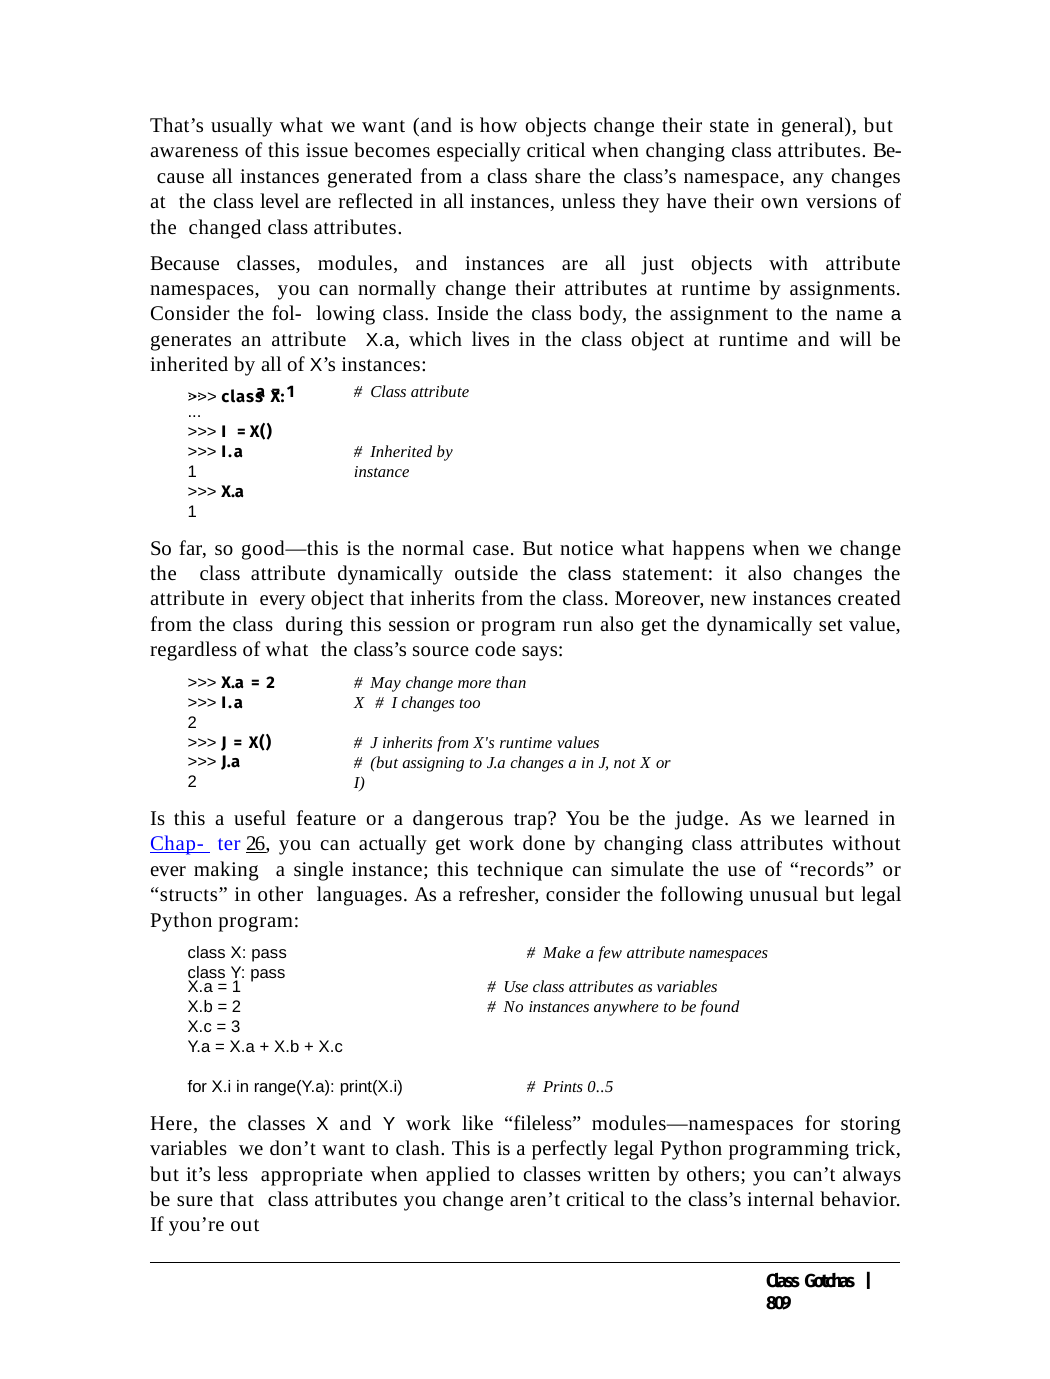

That’s usually what we want (and is how objects change their state in general), but  awareness of this issue becomes especially critical when changing class attributes. Be-  cause all instances generated from a class share the class’s namespace, any changes at  the class level are reflected in all instances, unless they have their own versions of the  changed class attributes.
Because classes, modules, and instances are all just objects with attribute namespaces,  you can normally change their attributes at runtime by assignments. Consider the fol-  lowing class. Inside the class body, the assignment to the name a generates an attribute  X.a, which lives in the class object at runtime and will be inherited by all of X’s instances:
>>> class X:
...	a = 1
...
>>> I = X()
>>> I.a
1
>>> X.a
1
# Class attribute
# Inherited by instance
So far, so good—this is the normal case. But notice what happens when we change the  class attribute dynamically outside the class statement: it also changes the attribute in  every object that inherits from the class. Moreover, new instances created from the class  during this session or program run also get the dynamically set value, regardless of what  the class’s source code says:
>>> X.a = 2
>>> I.a
2
>>> J = X()
>>> J.a
2
# May change more than X  # I changes too
# J inherits from X's runtime values
# (but assigning to J.a changes a in J, not X or I)
Is this a useful feature or a dangerous trap? You be the judge. As we learned in Chap-  ter 26, you can actually get work done by changing class attributes without ever making  a single instance; this technique can simulate the use of “records” or “structs” in other  languages. As a refresher, consider the following unusual but legal Python program:
class X: pass	# Make a few attribute namespaces
class Y: pass
X.a = 1
X.b = 2
X.c = 3
Y.a = X.a + X.b + X.c
# Use class attributes as variables
# No instances anywhere to be found
for X.i in range(Y.a): print(X.i)	# Prints 0..5
Here, the classes X and Y work like “fileless” modules—namespaces for storing variables  we don’t want to clash. This is a perfectly legal Python programming trick, but it’s less  appropriate when applied to classes written by others; you can’t always be sure that  class attributes you change aren’t critical to the class’s internal behavior. If you’re out

Class Gotchas  |  809